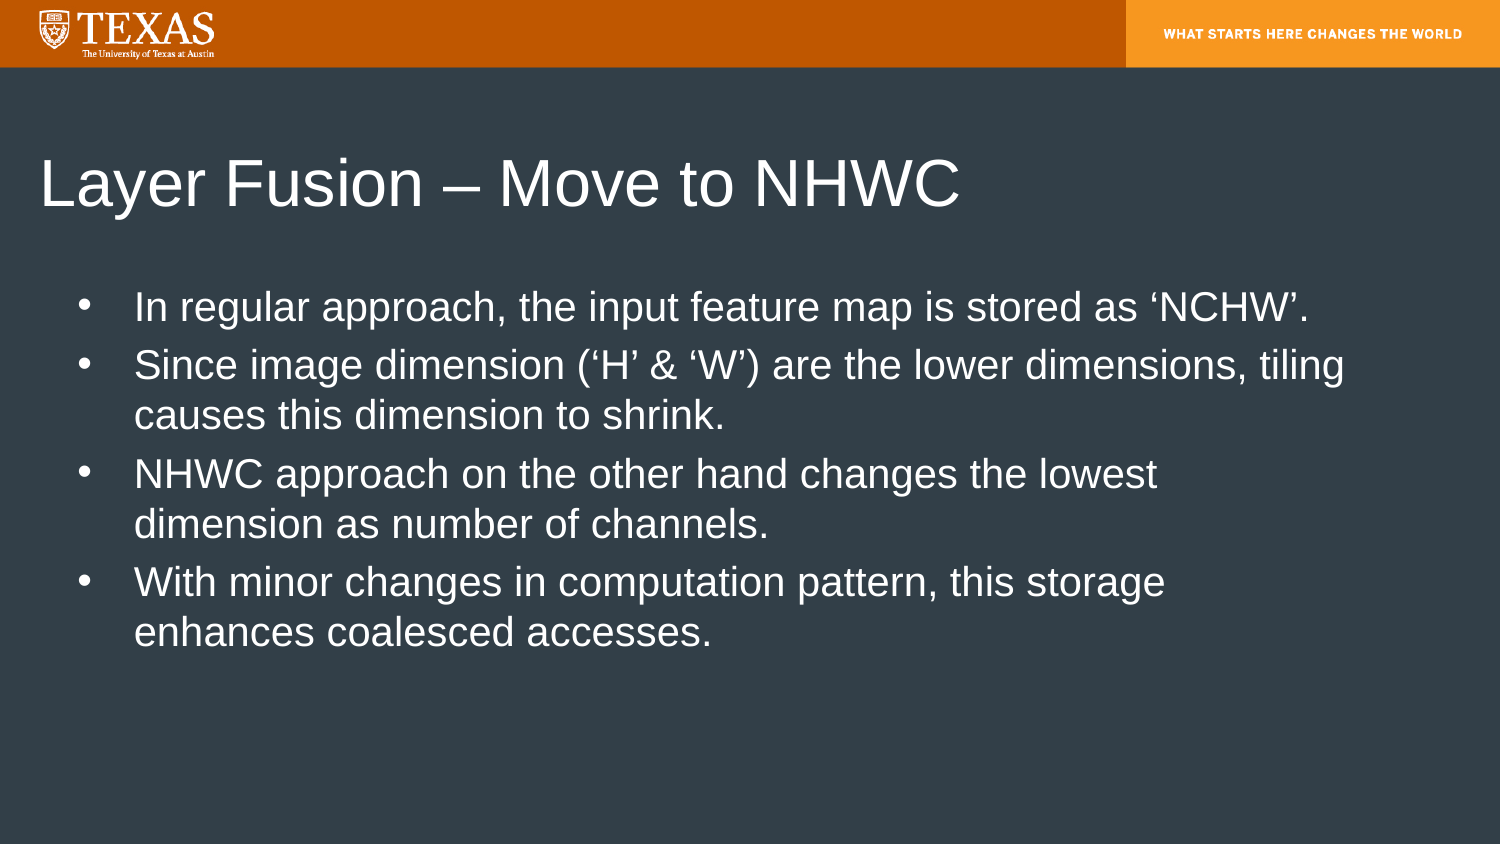

# Layer Fusion – Move to NHWC
In regular approach, the input feature map is stored as ‘NCHW’.
Since image dimension (‘H’ & ‘W’) are the lower dimensions, tiling causes this dimension to shrink.
NHWC approach on the other hand changes the lowest dimension as number of channels.
With minor changes in computation pattern, this storage enhances coalesced accesses.